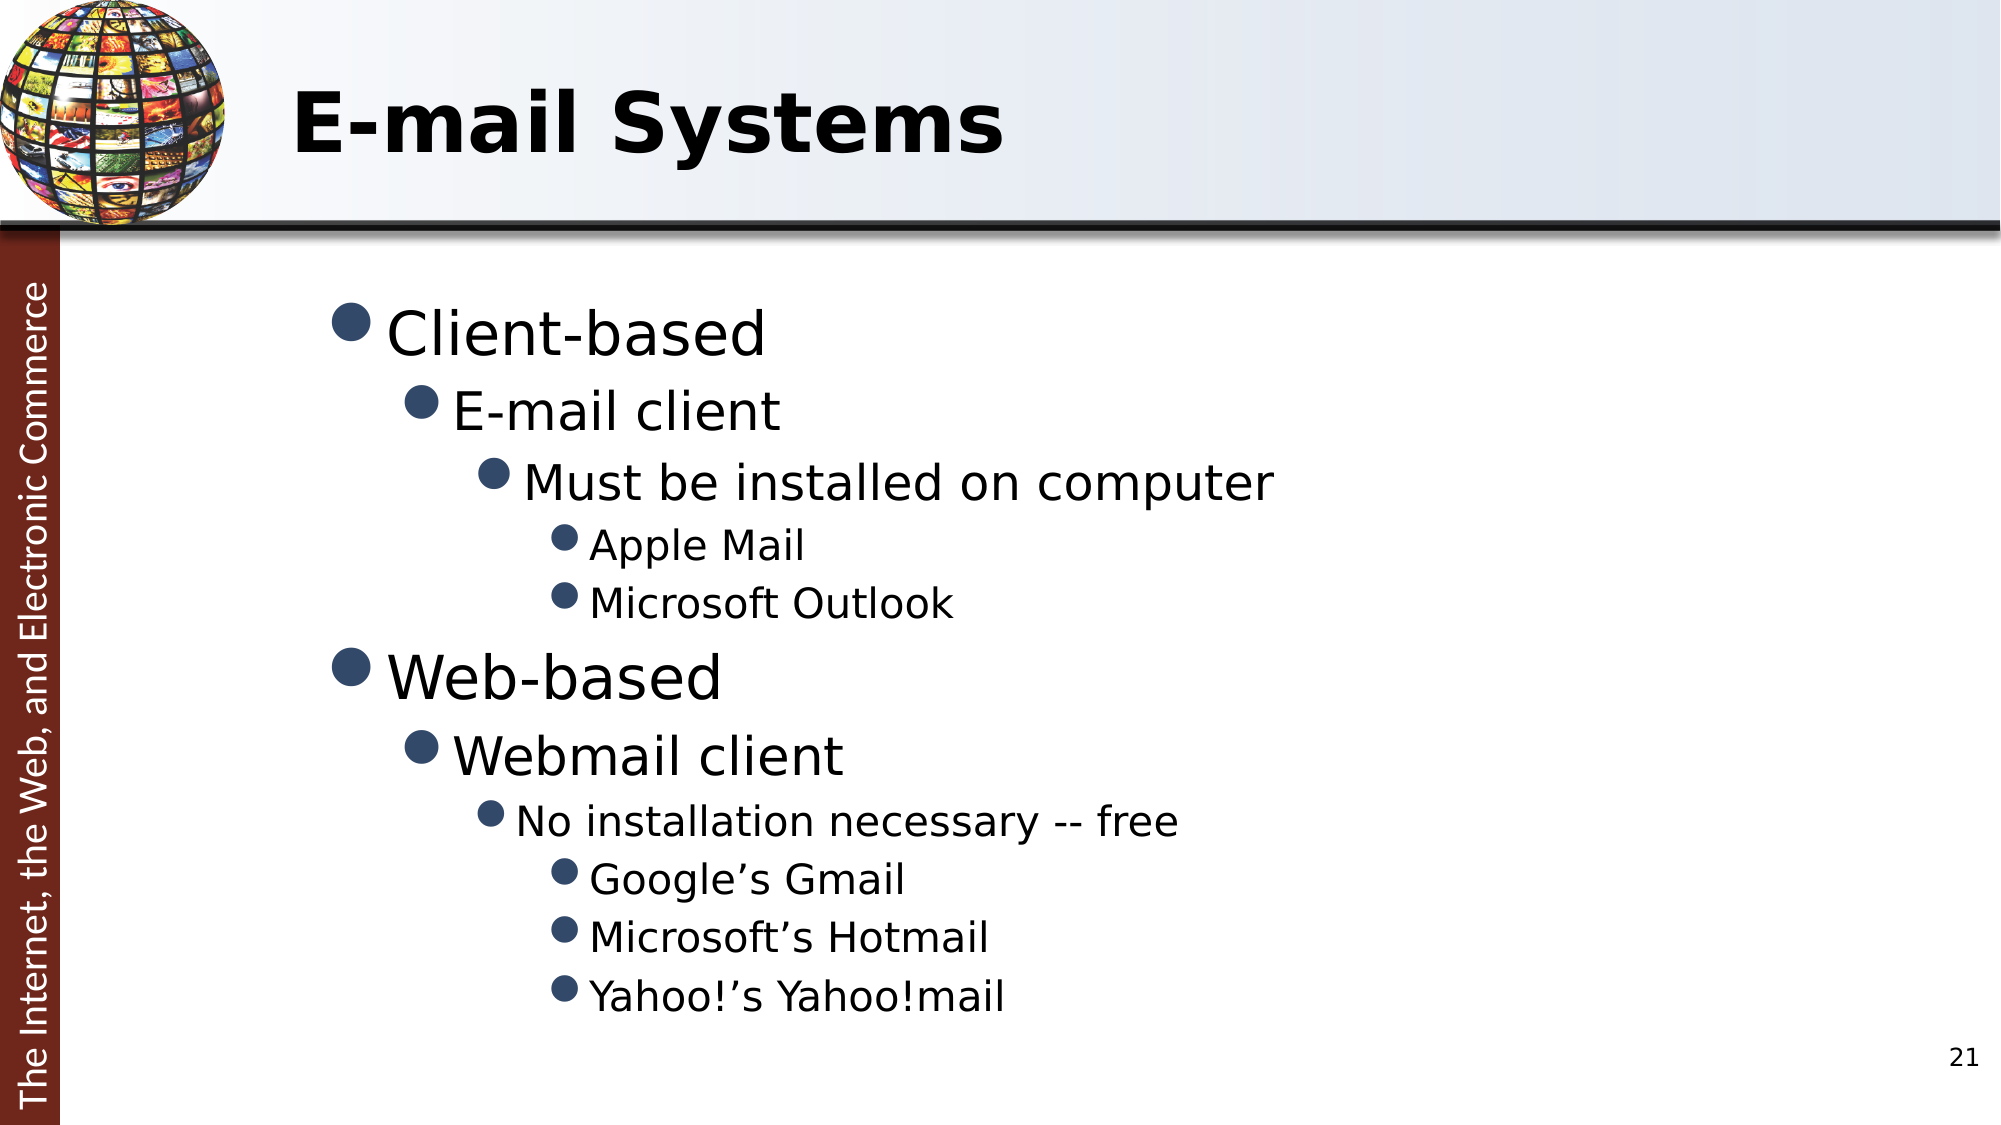

# E-mail Systems
Client-based
E-mail client
Must be installed on computer
Apple Mail
Microsoft Outlook
Web-based
Webmail client
No installation necessary -- free
Google’s Gmail
Microsoft’s Hotmail
Yahoo!’s Yahoo!mail
21